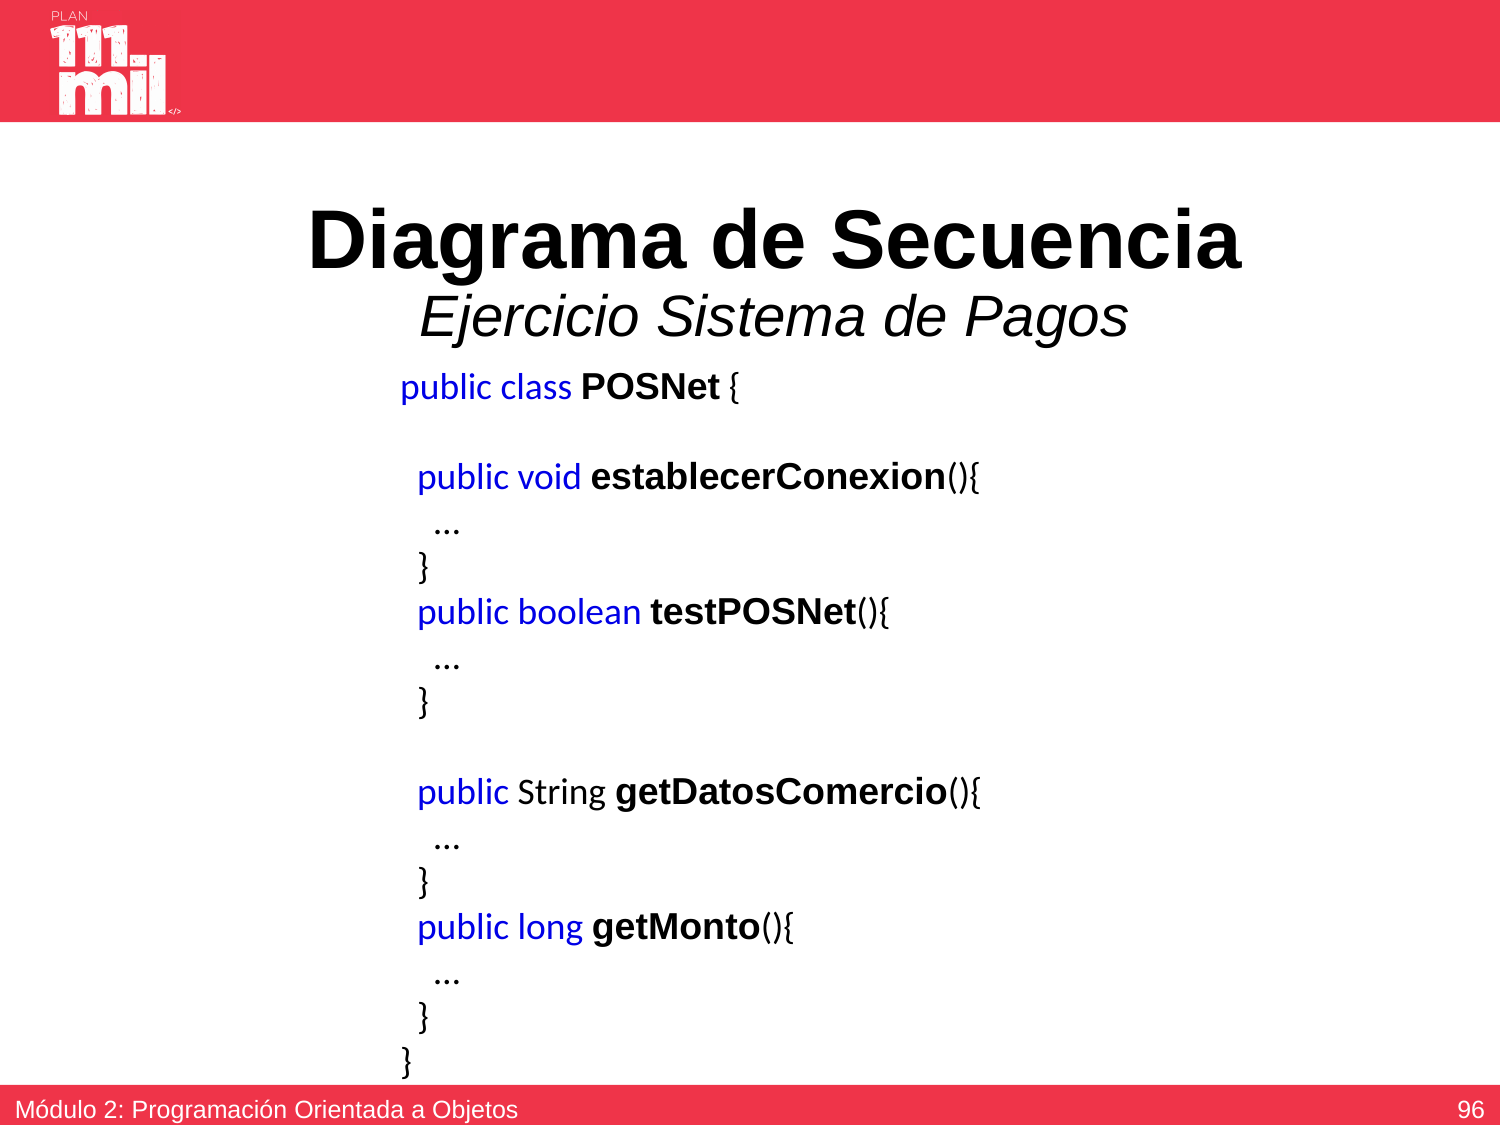

Diagrama de Secuencia
Ejercicio Sistema de Pagos
public class POSNet {

  public void establecerConexion(){
    …
  }
  public boolean testPOSNet(){
    …
  }

  public String getDatosComercio(){
    …
  }
  public long getMonto(){
    …
  }
}
96
Módulo 2: Programación Orientada a Objetos